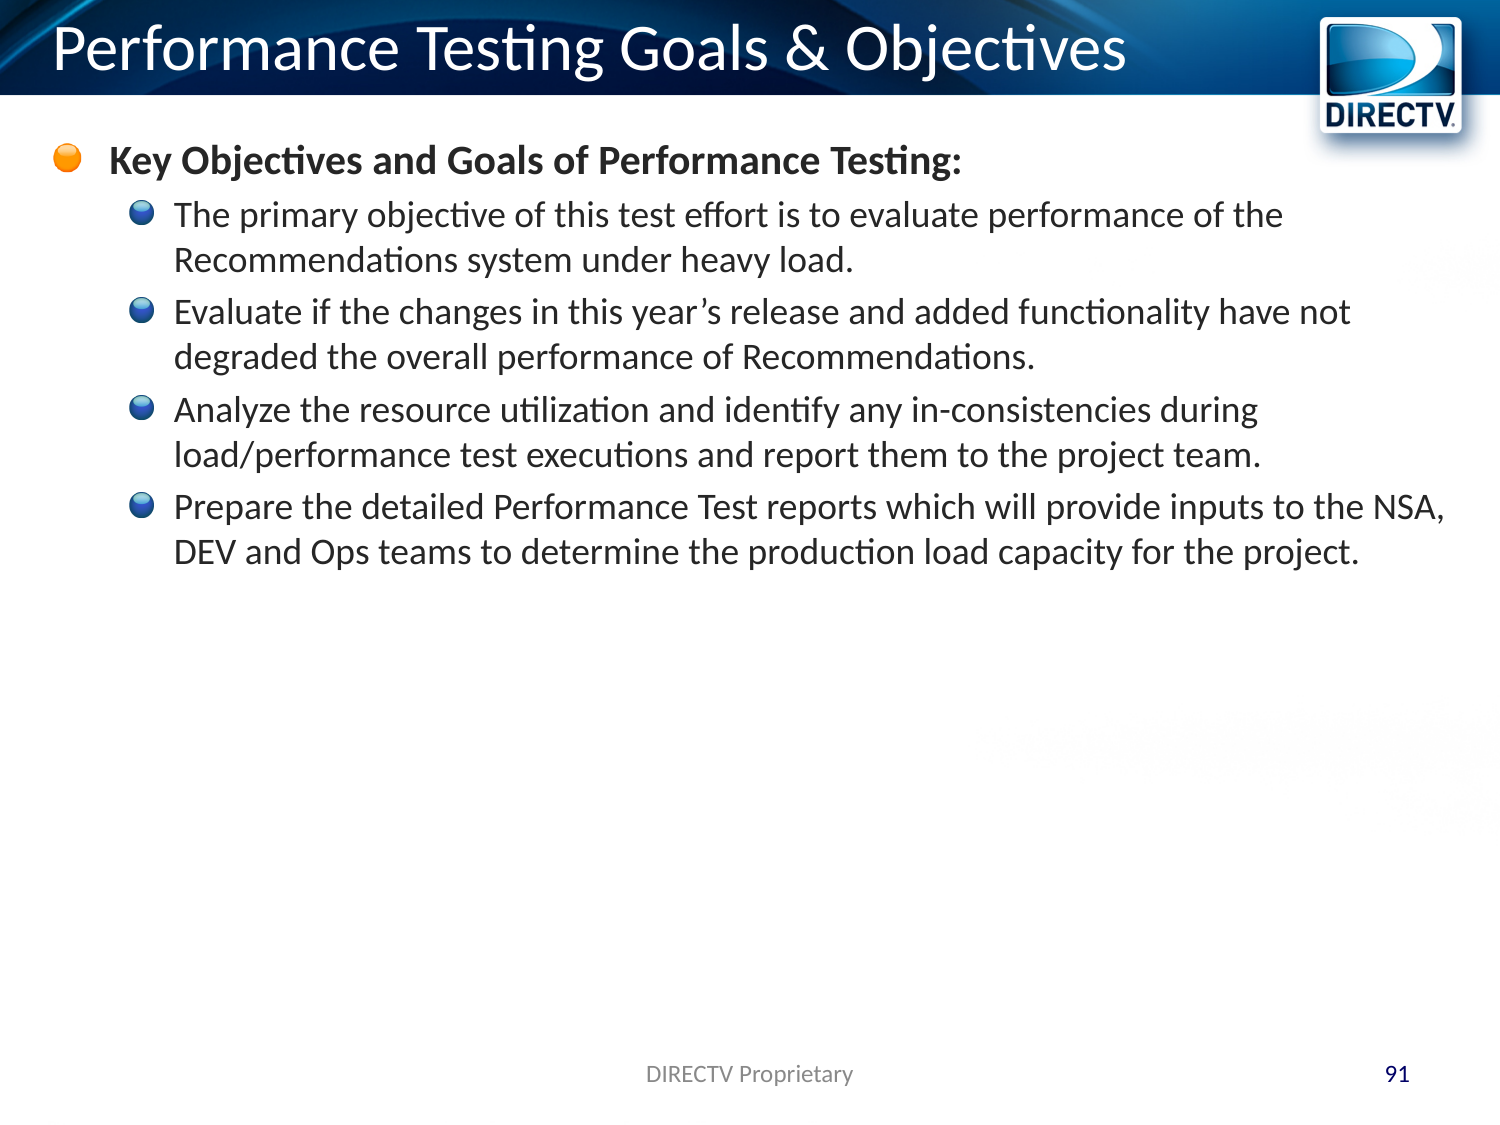

# Performance Testing Goals & Objectives
Key Objectives and Goals of Performance Testing:
The primary objective of this test effort is to evaluate performance of the Recommendations system under heavy load.
Evaluate if the changes in this year’s release and added functionality have not degraded the overall performance of Recommendations.
Analyze the resource utilization and identify any in-consistencies during load/performance test executions and report them to the project team.
Prepare the detailed Performance Test reports which will provide inputs to the NSA, DEV and Ops teams to determine the production load capacity for the project.

DIRECTV Proprietary
91